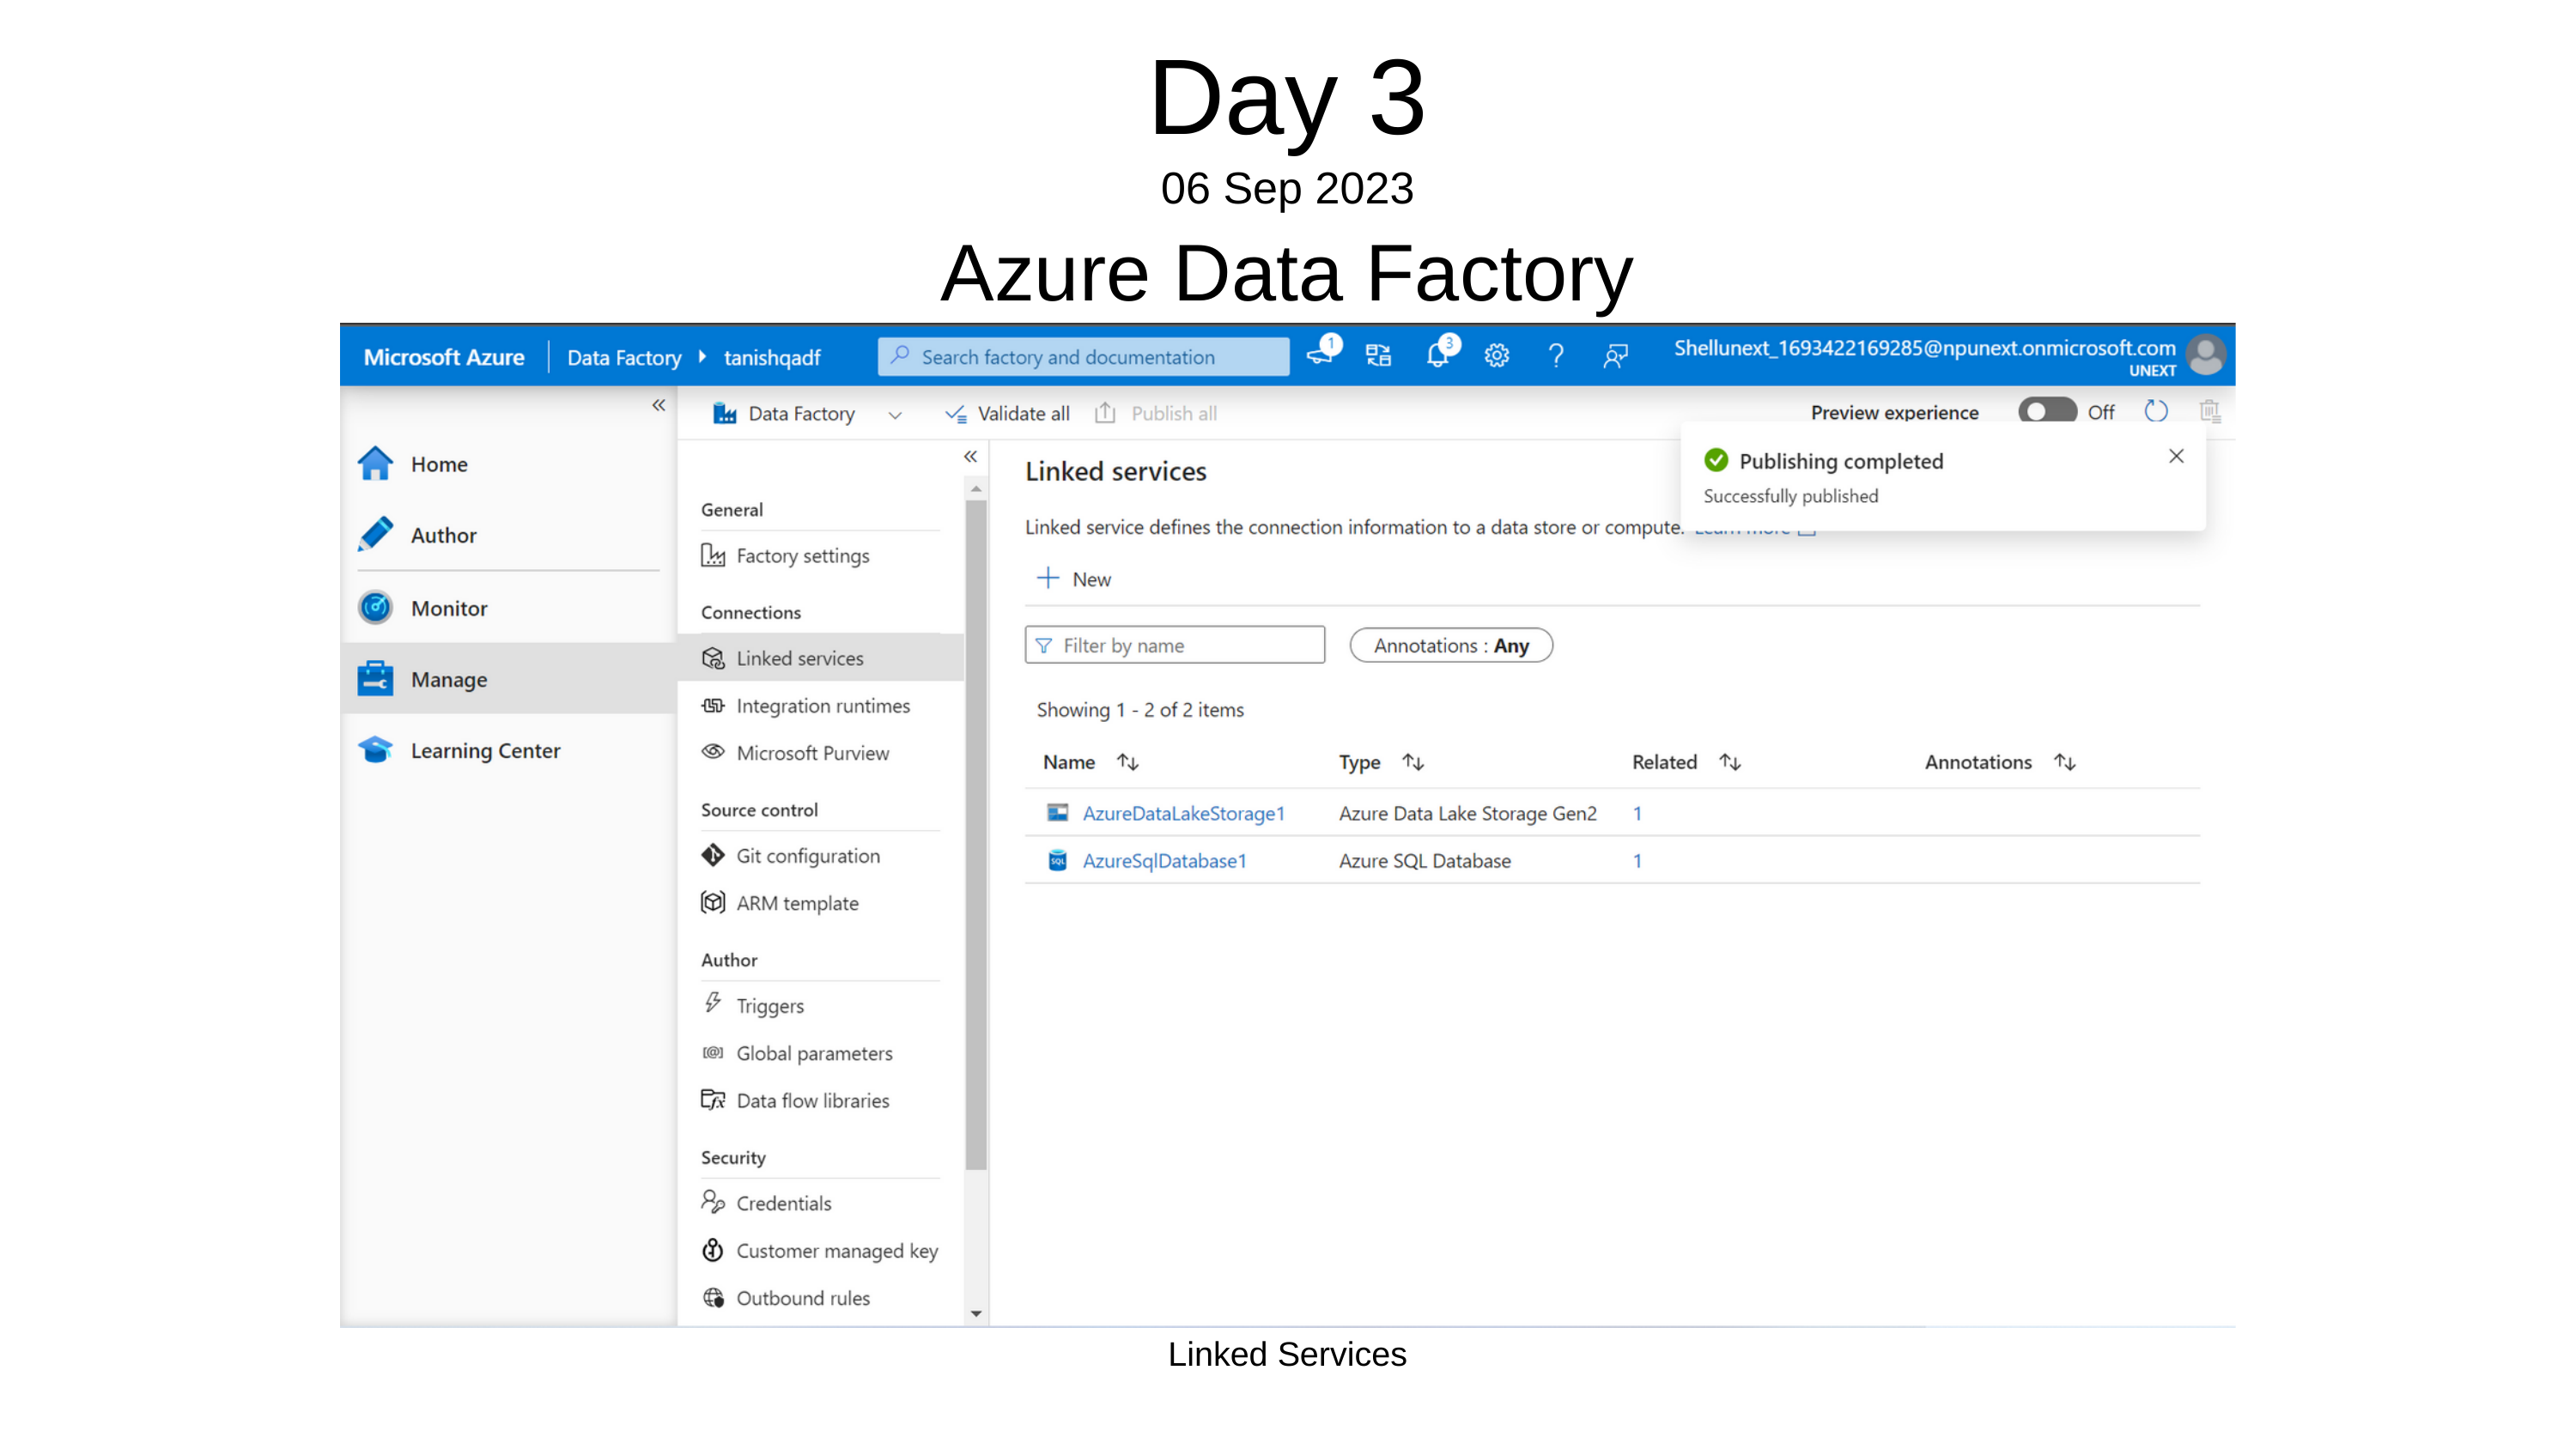

Day 3
06 Sep 2023
Azure Data Factory

Linked Services